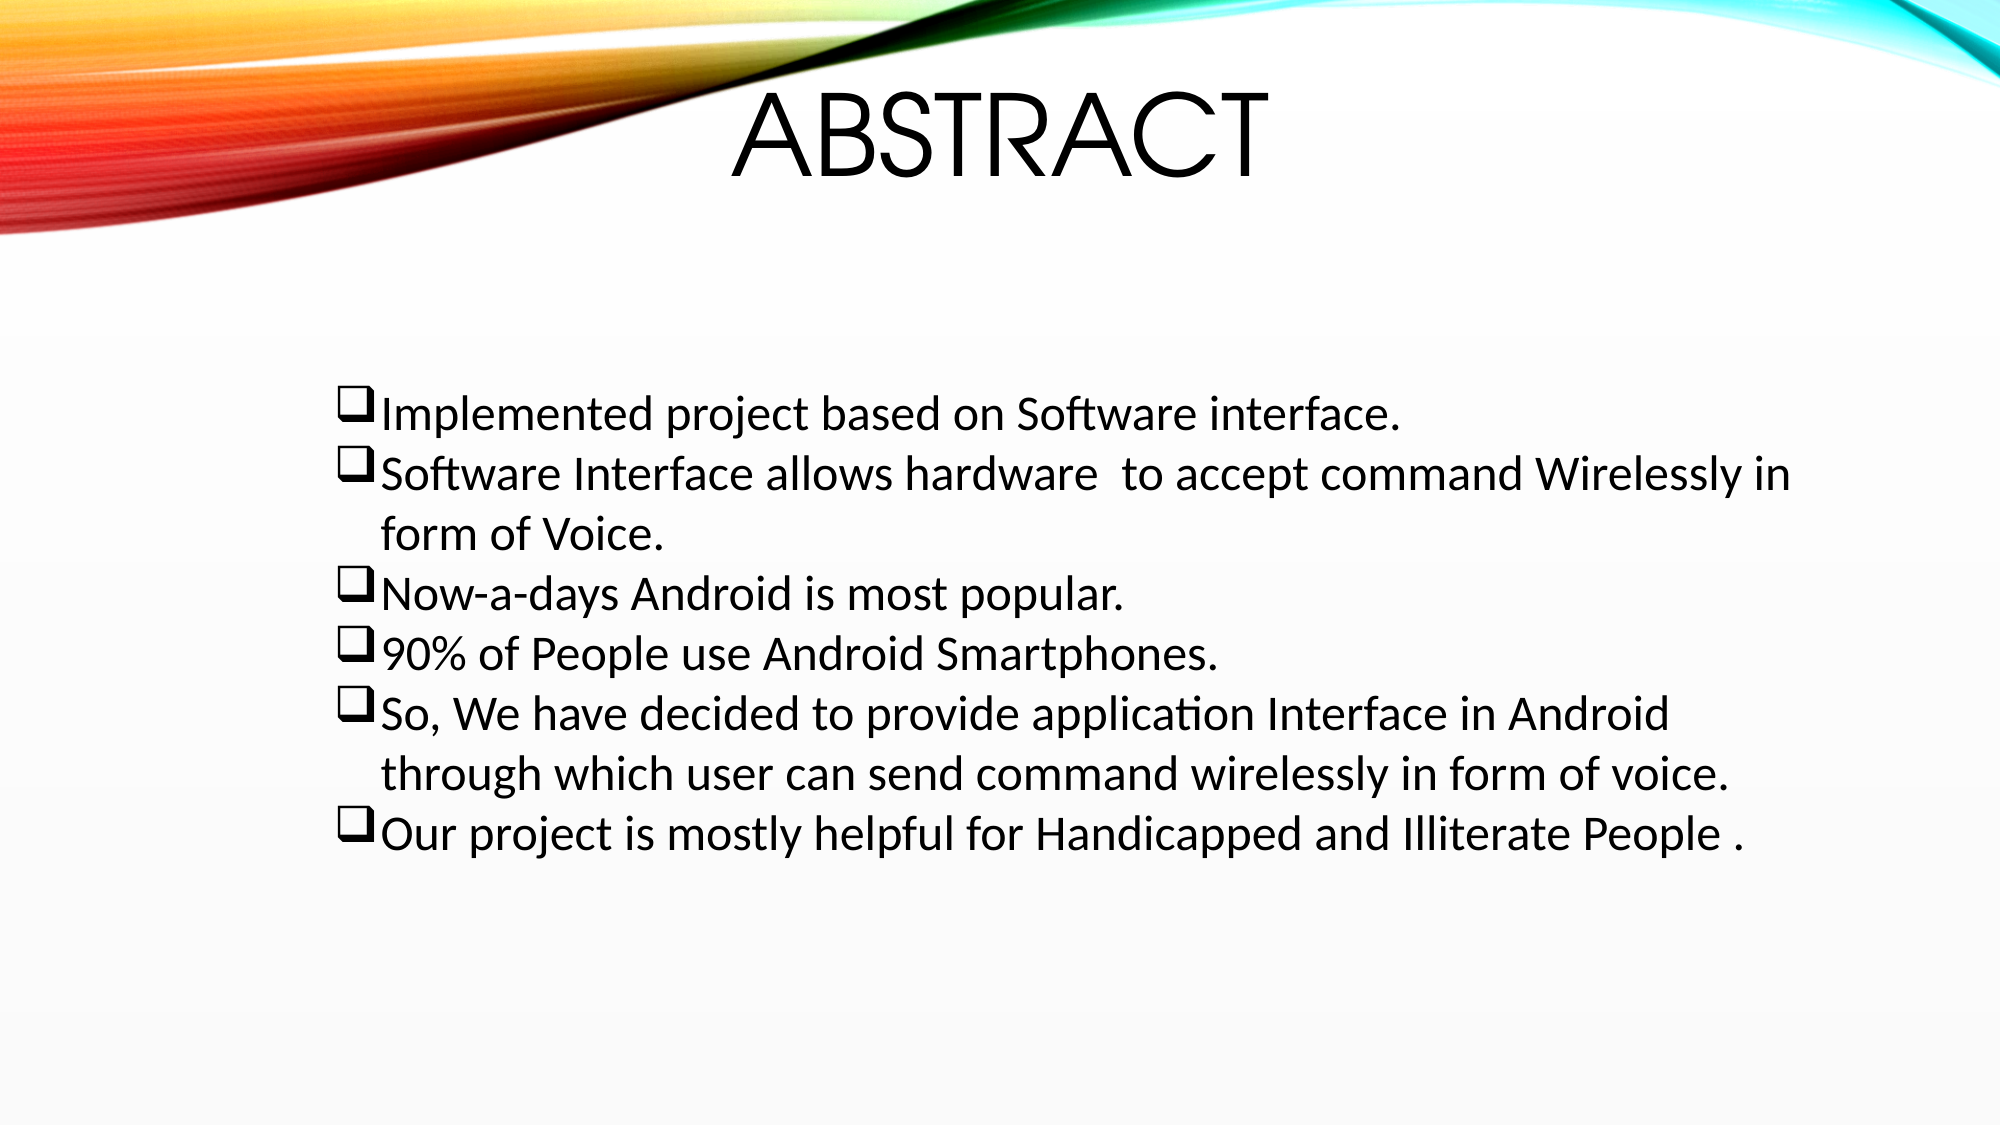

ABSTRACT
Implemented project based on Software interface.
Software Interface allows hardware  to accept command Wirelessly in form of Voice.
Now-a-days Android is most popular.
90% of People use Android Smartphones.
So, We have decided to provide application Interface in Android through which user can send command wirelessly in form of voice.
Our project is mostly helpful for Handicapped and Illiterate People .